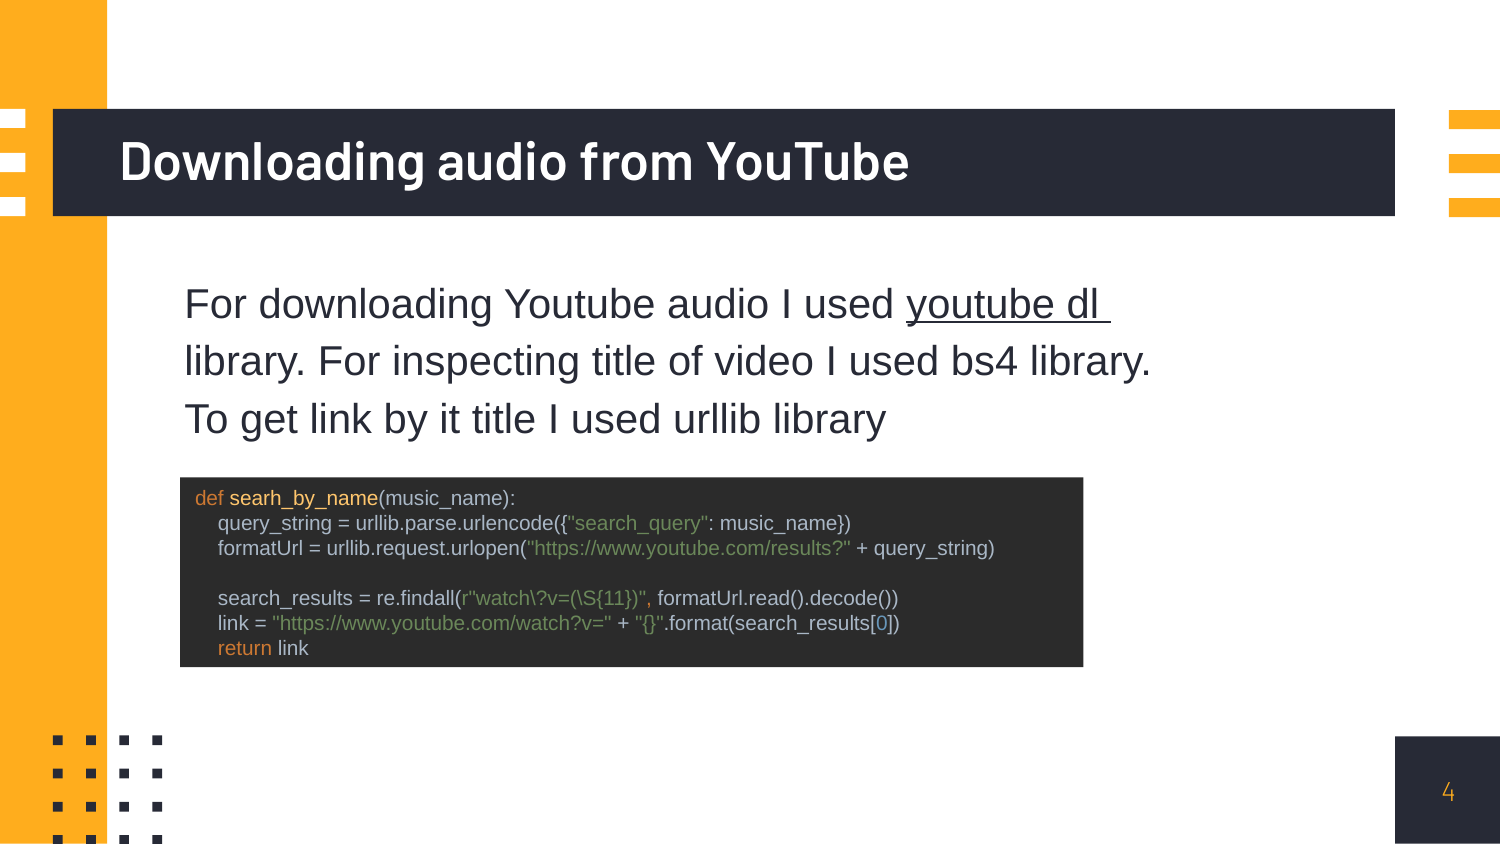

# Downloading audio from YouTube
For downloading Youtube audio I used youtube dl library. For inspecting title of video I used bs4 library. To get link by it title I used urllib library
def searh_by_name(music_name):
    query_string = urllib.parse.urlencode({"search_query": music_name})
    formatUrl = urllib.request.urlopen("https://www.youtube.com/results?" + query_string)
    search_results = re.findall(r"watch\?v=(\S{11})", formatUrl.read().decode())
    link = "https://www.youtube.com/watch?v=" + "{}".format(search_results[0])
    return link
4